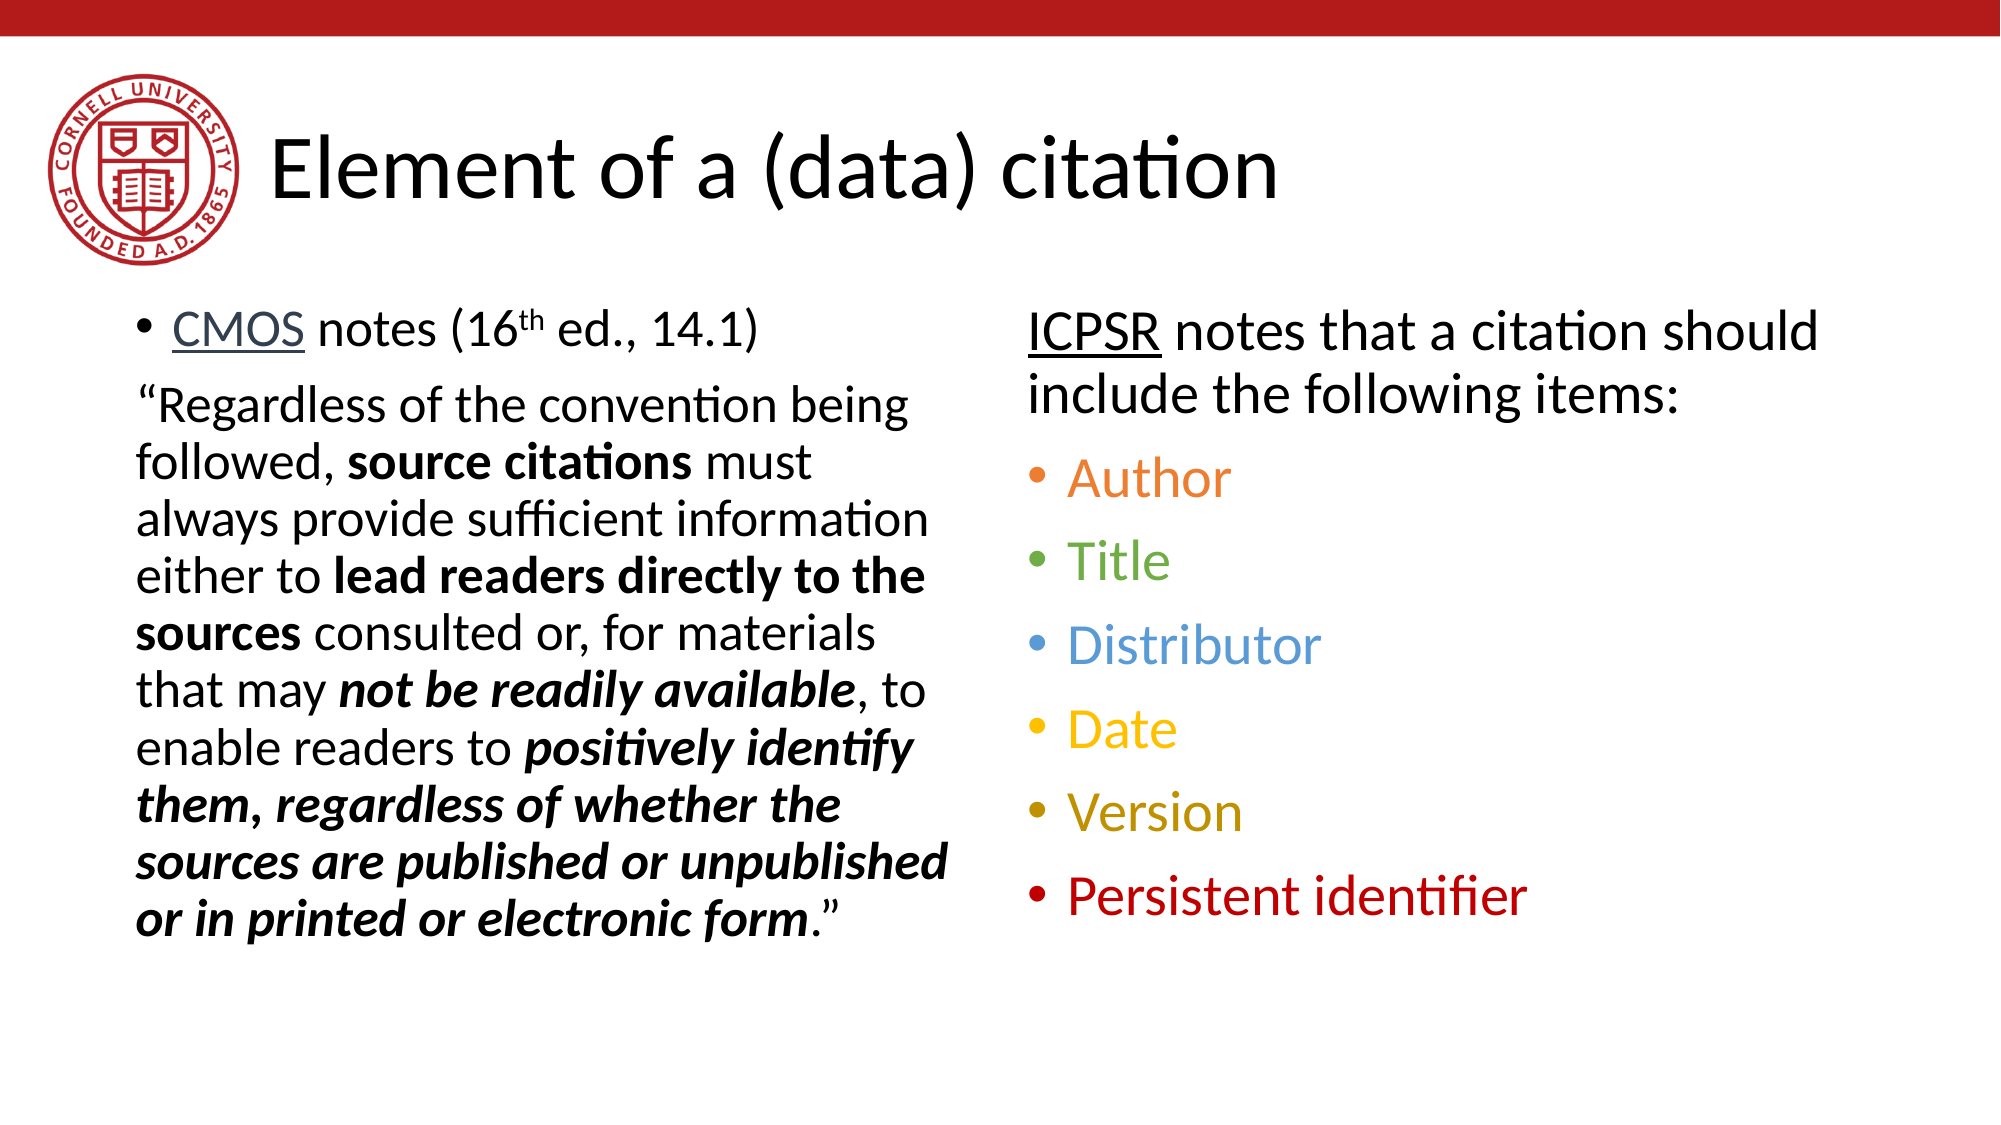

# Element of a (data) citation
CMOS notes (16th ed., 14.1)
“Regardless of the convention being followed, source citations must always provide sufficient information either to lead readers directly to the sources consulted or, for materials that may not be readily available, to enable readers to positively identify them, regardless of whether the sources are published or unpublished or in printed or electronic form.”
ICPSR notes that a citation should include the following items:
Author
Title
Distributor
Date
Version
Persistent identifier